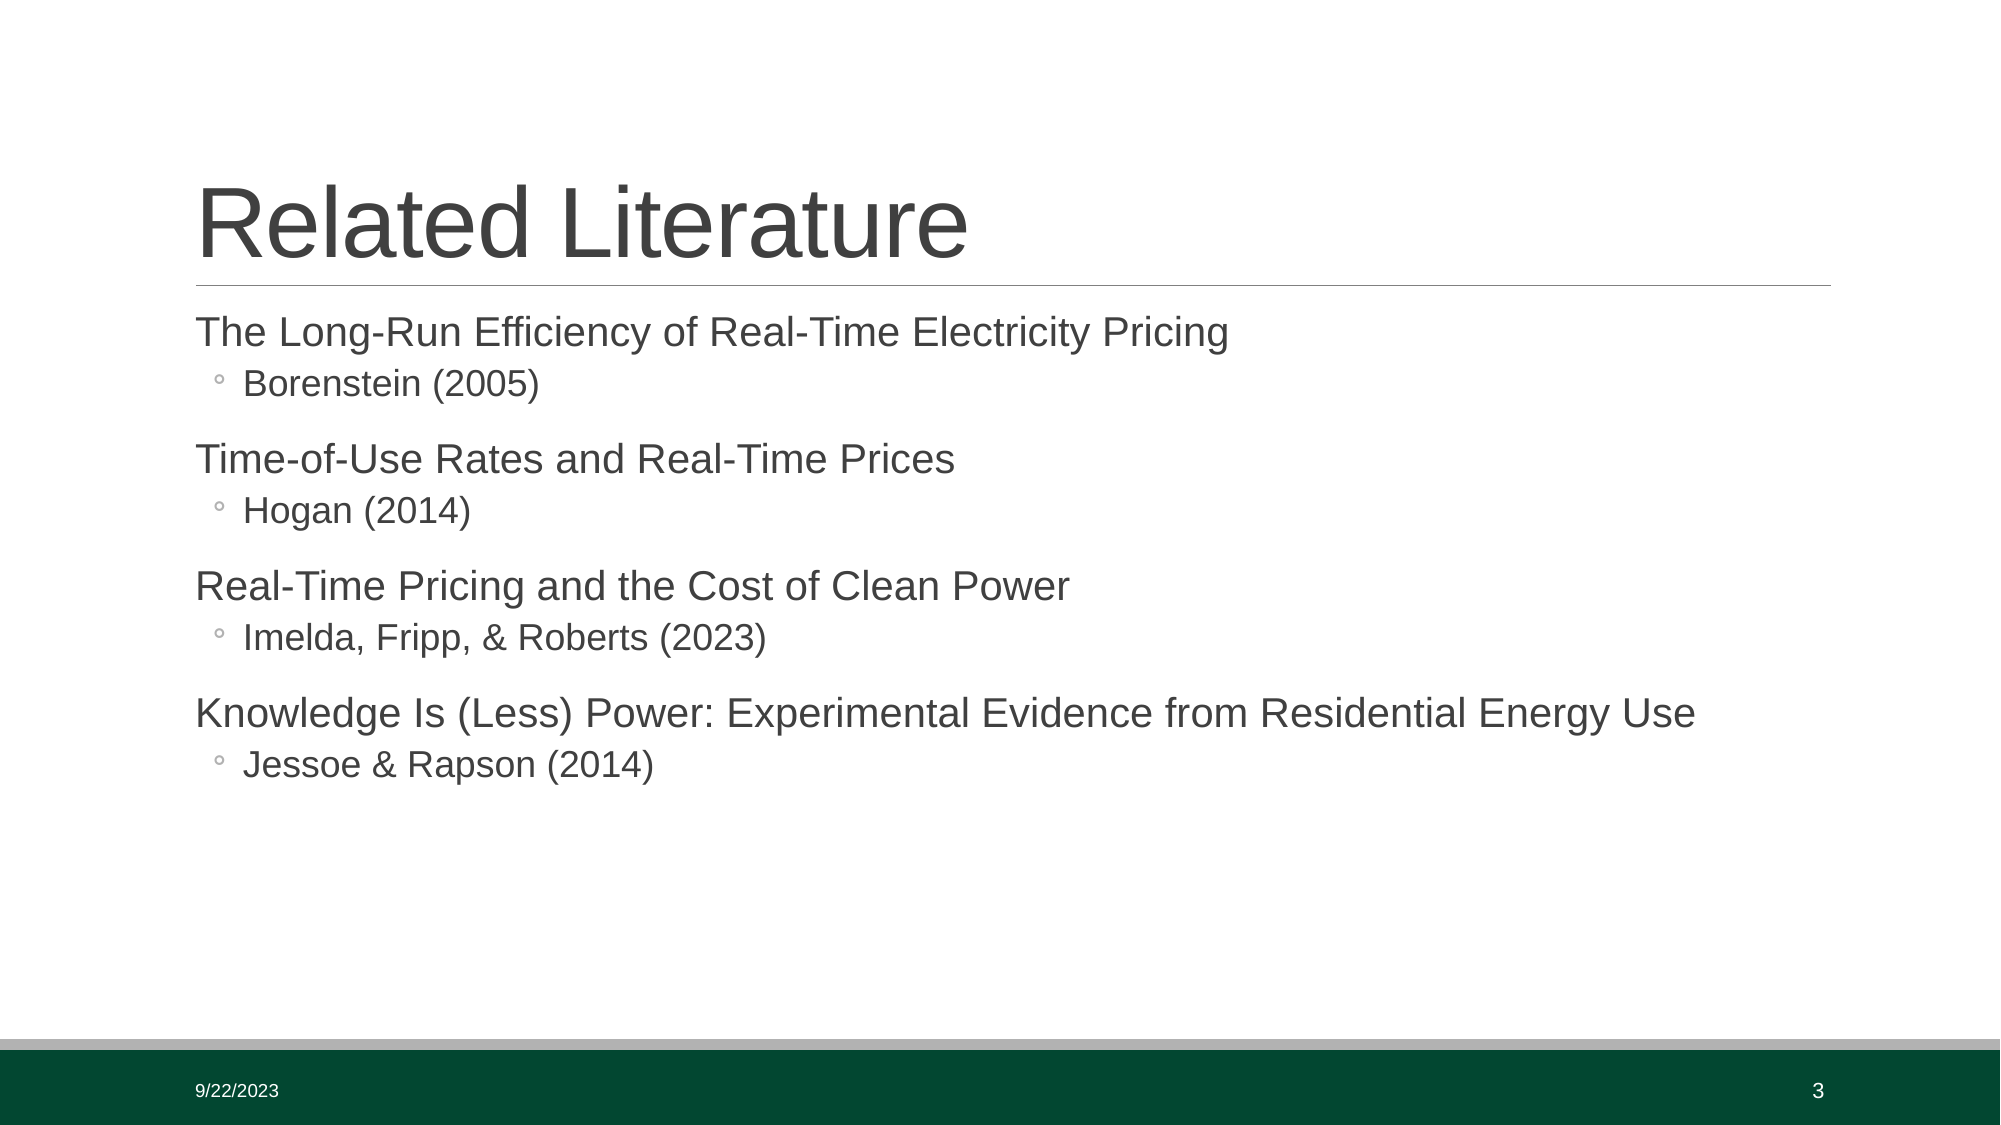

# Related Literature
The Long-Run Efficiency of Real-Time Electricity Pricing
Borenstein (2005)
Time-of-Use Rates and Real-Time Prices
Hogan (2014)
Real-Time Pricing and the Cost of Clean Power
Imelda, Fripp, & Roberts (2023)
Knowledge Is (Less) Power: Experimental Evidence from Residential Energy Use
Jessoe & Rapson (2014)

9/22/2023
3